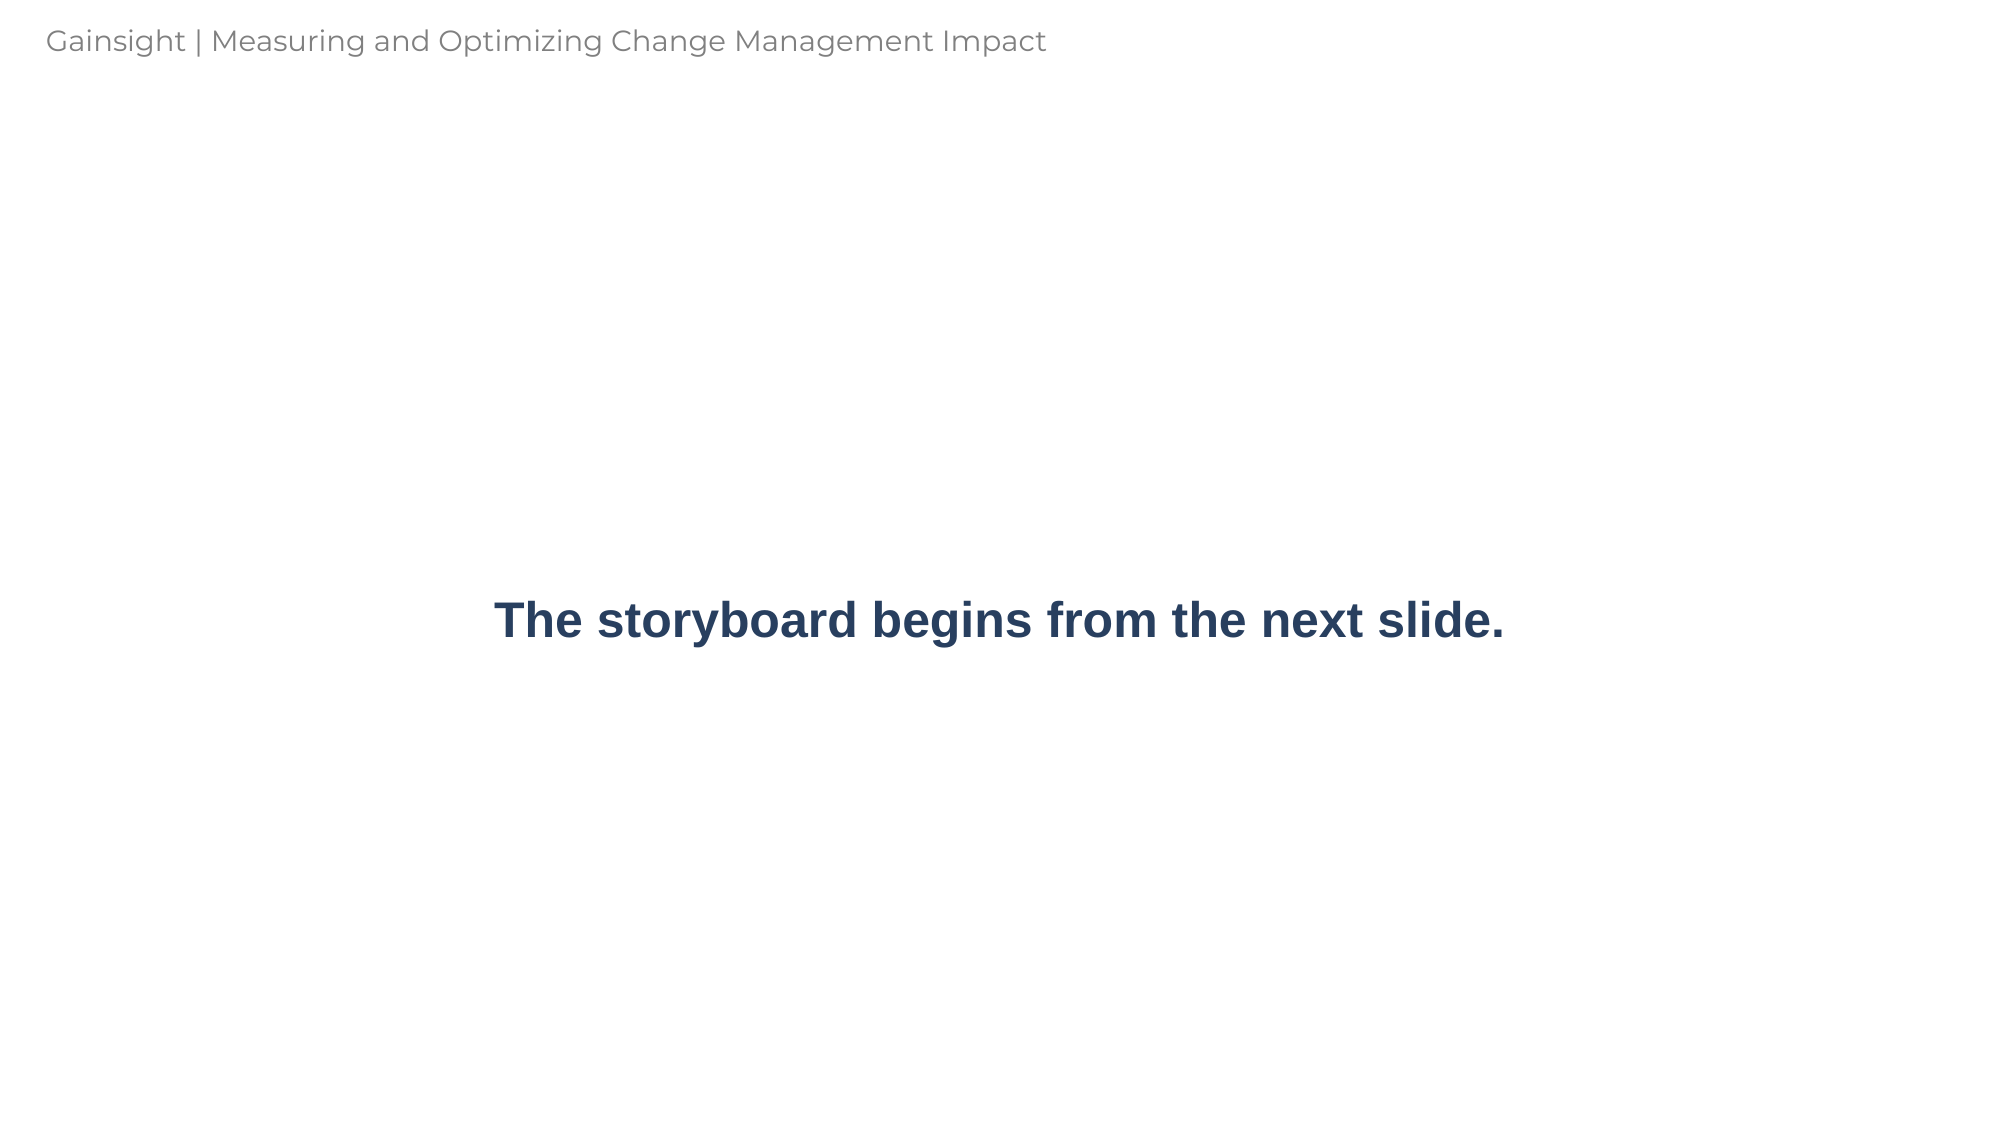

The storyboard begins from the next slide.